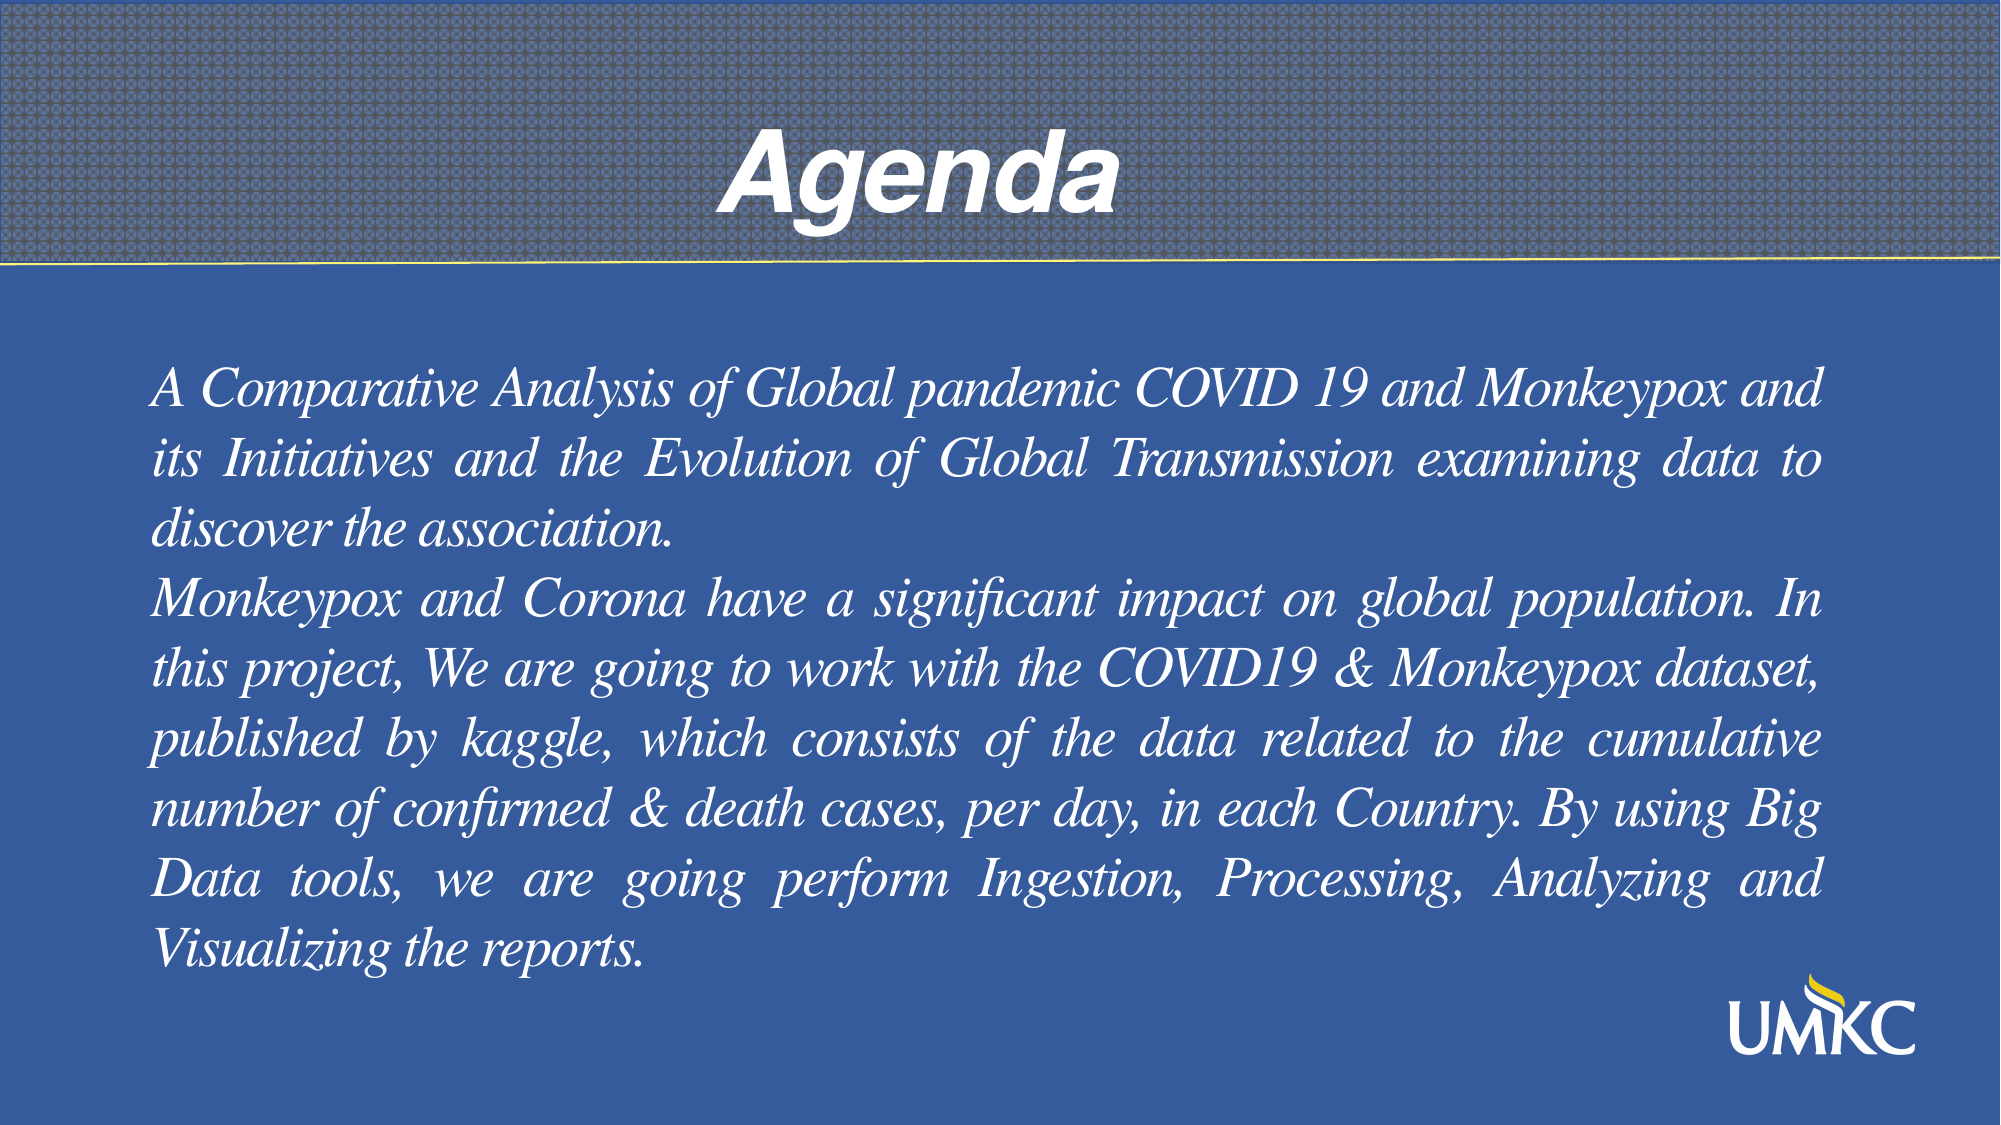

Agenda
A Comparative Analysis of Global pandemic COVID 19 and Monkeypox and its Initiatives and the Evolution of Global Transmission examining data to discover the association.
Monkeypox and Corona have a significant impact on global population. In this project, We are going to work with the COVID19 & Monkeypox dataset, published by kaggle, which consists of the data related to the cumulative number of confirmed & death cases, per day, in each Country. By using Big Data tools, we are going perform Ingestion, Processing, Analyzing and Visualizing the reports.